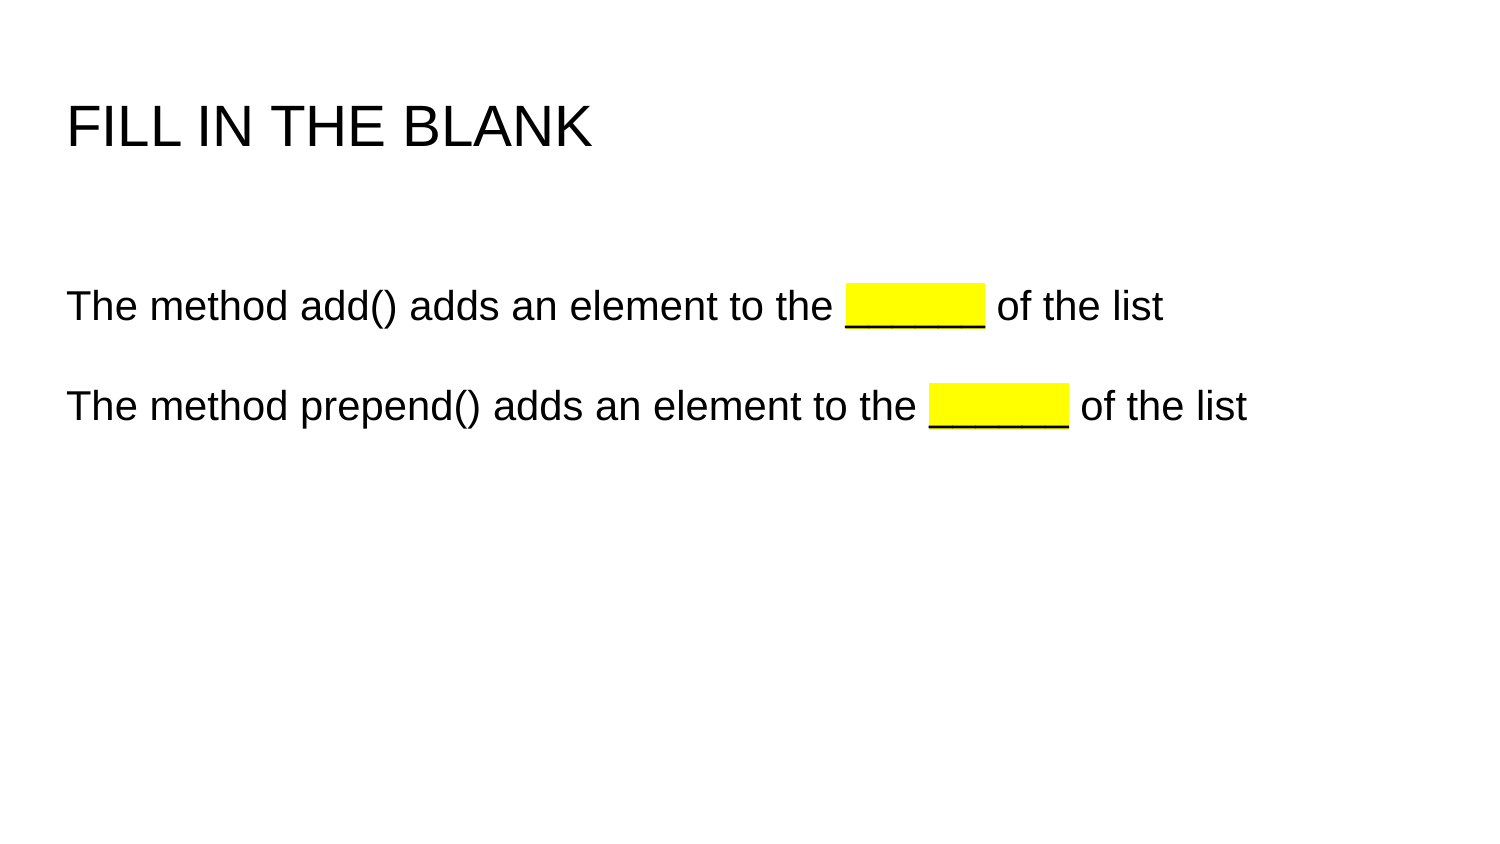

# FILL IN THE BLANK
The method add() adds an element to the ______ of the list

The method prepend() adds an element to the ______ of the list